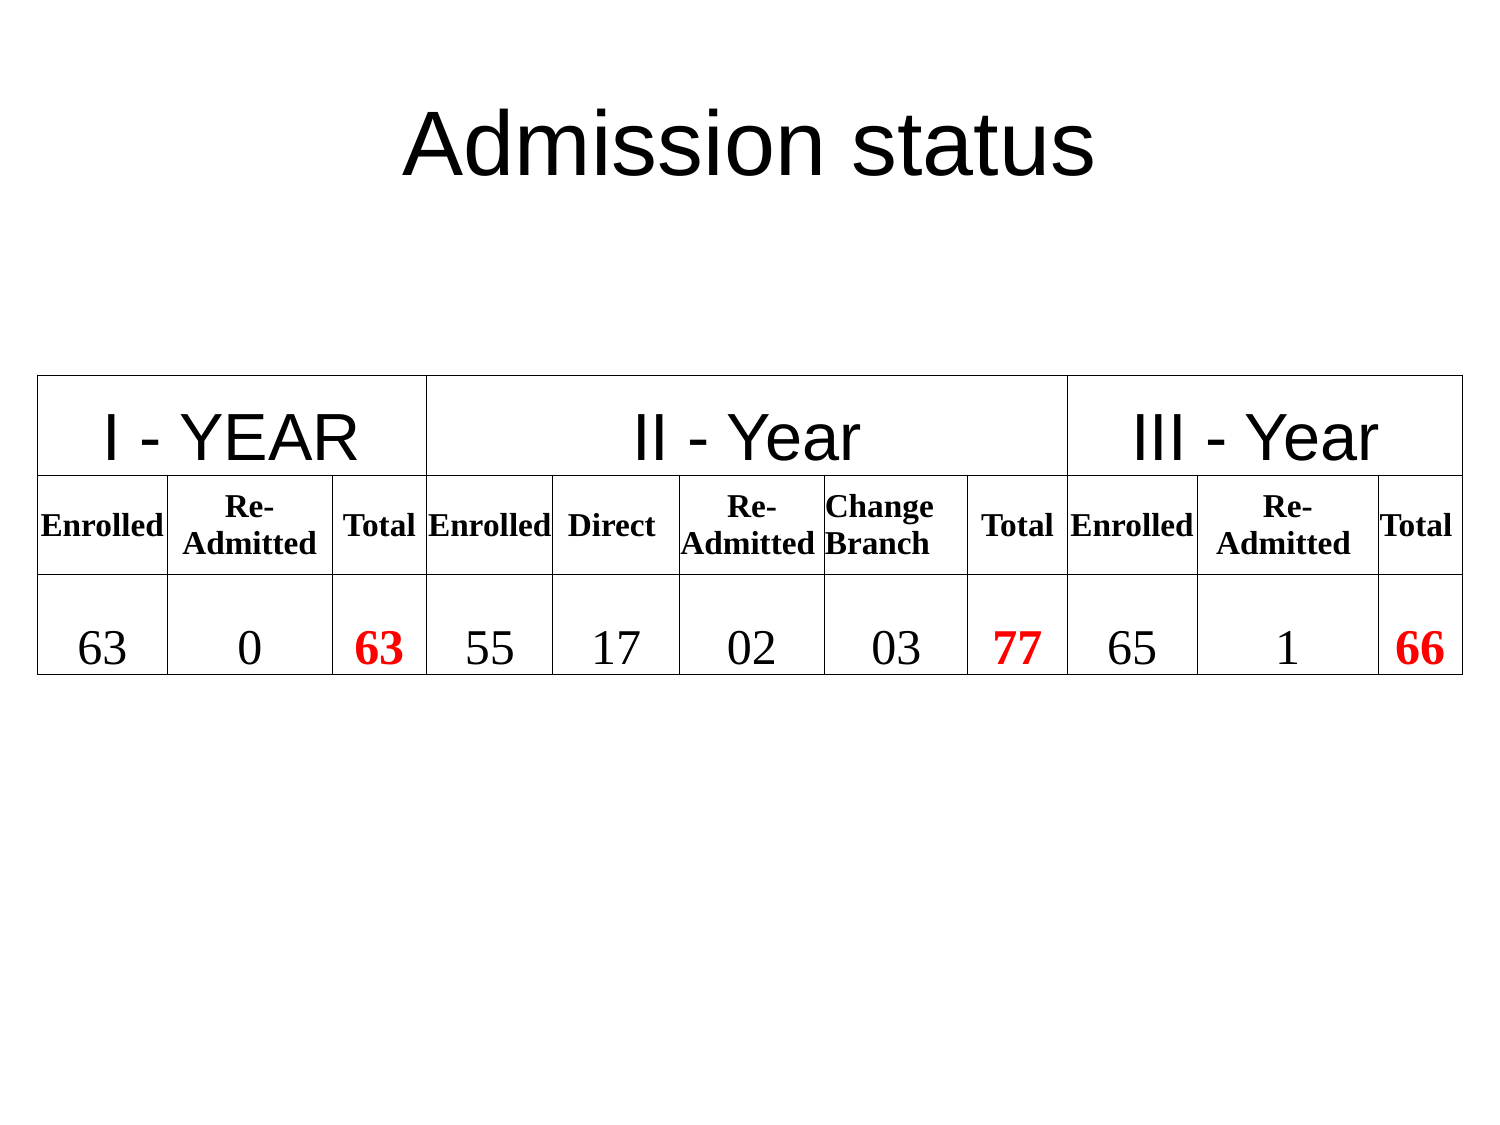

# Admission status
| I - YEAR |  |  | II - Year |  |  |  |  | III - Year |  |  |
| --- | --- | --- | --- | --- | --- | --- | --- | --- | --- | --- |
| Enrolled | Re-Admitted | Total | Enrolled | Direct | Re-Admitted | Change Branch | Total | Enrolled | Re-Admitted | Total |
| 63 | 0 | 63 | 55 | 17 | 02 | 03 | 77 | 65 | 1 | 66 |